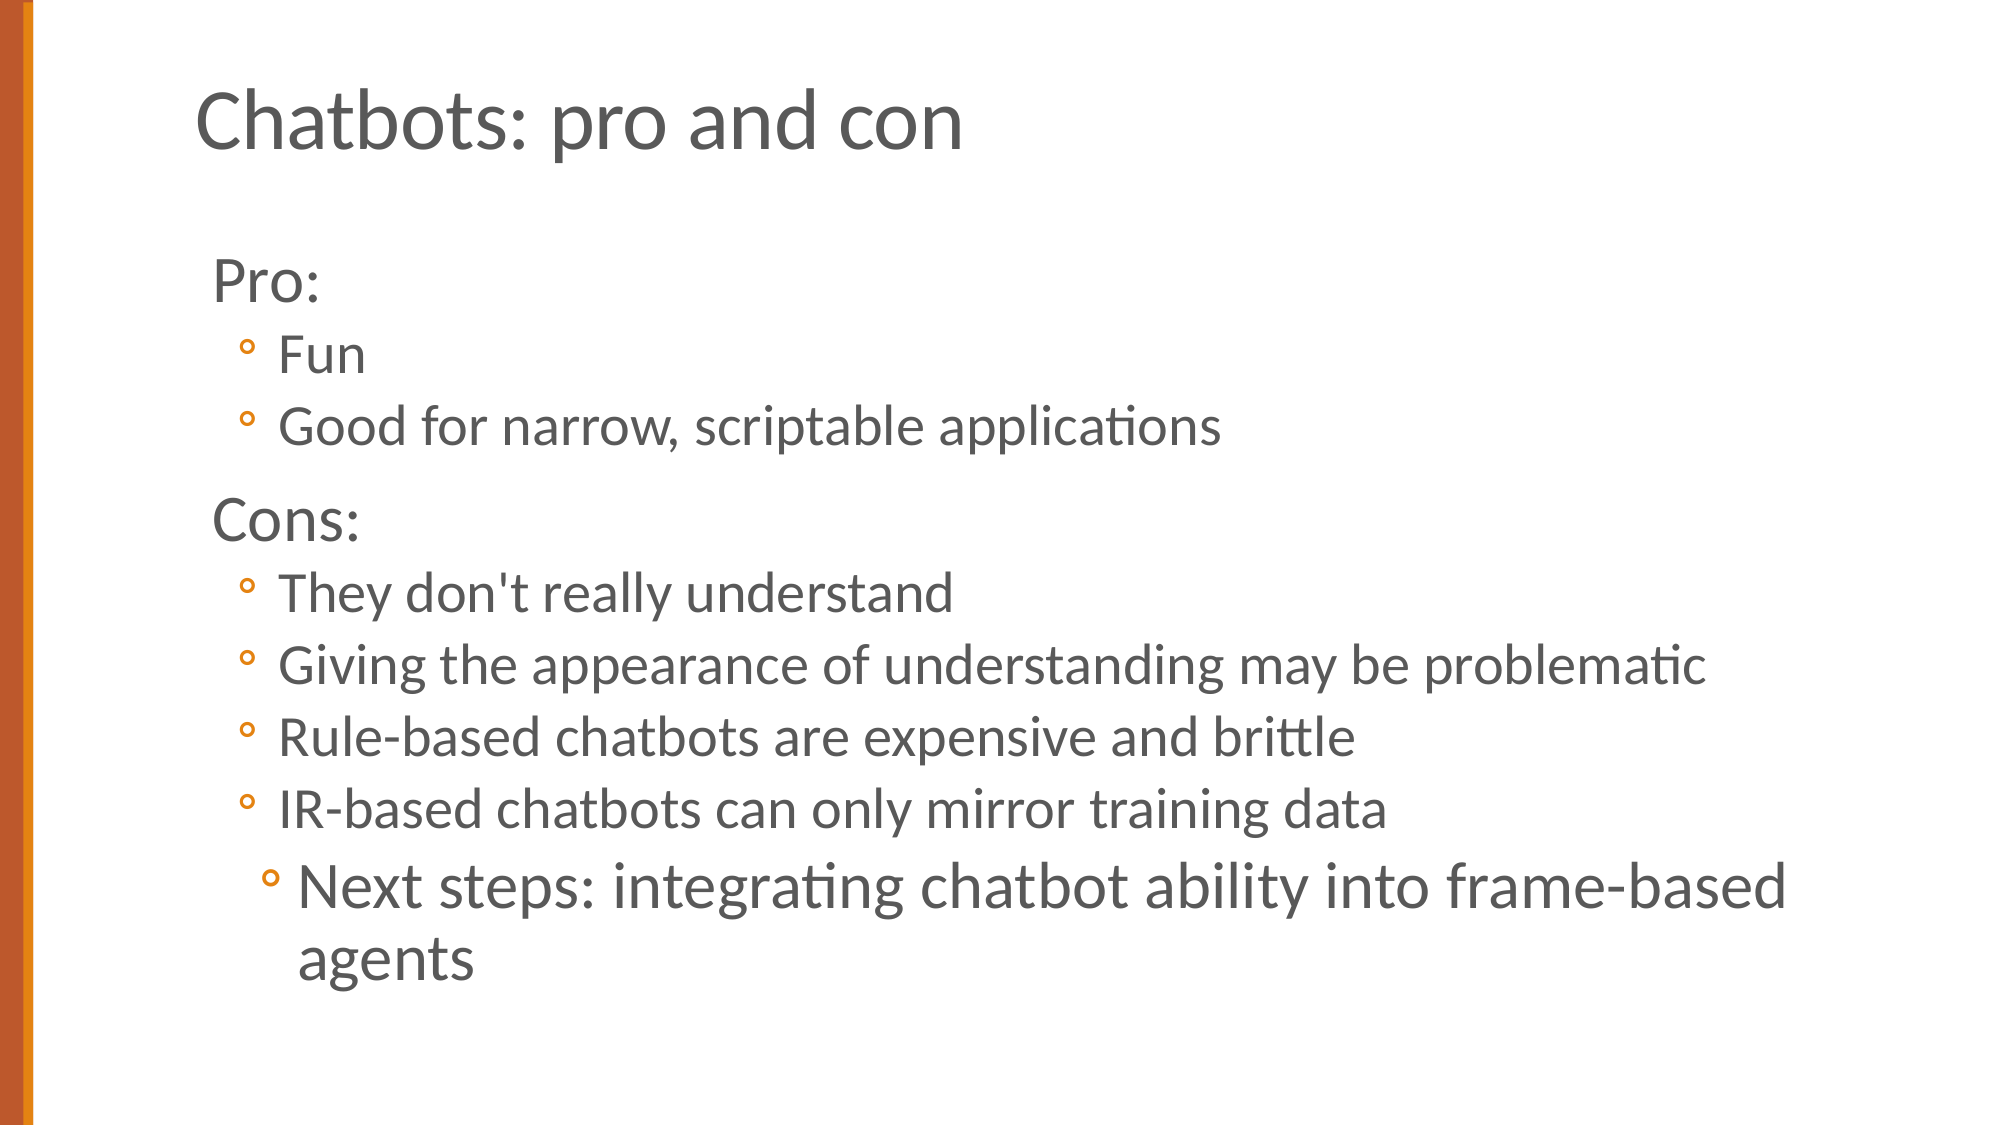

# Chatbots: pro and con
Pro:
Fun
Good for narrow, scriptable applications
Cons:
They don't really understand
Giving the appearance of understanding may be problematic
Rule-based chatbots are expensive and brittle
IR-based chatbots can only mirror training data
Next steps: integrating chatbot ability into frame-based agents